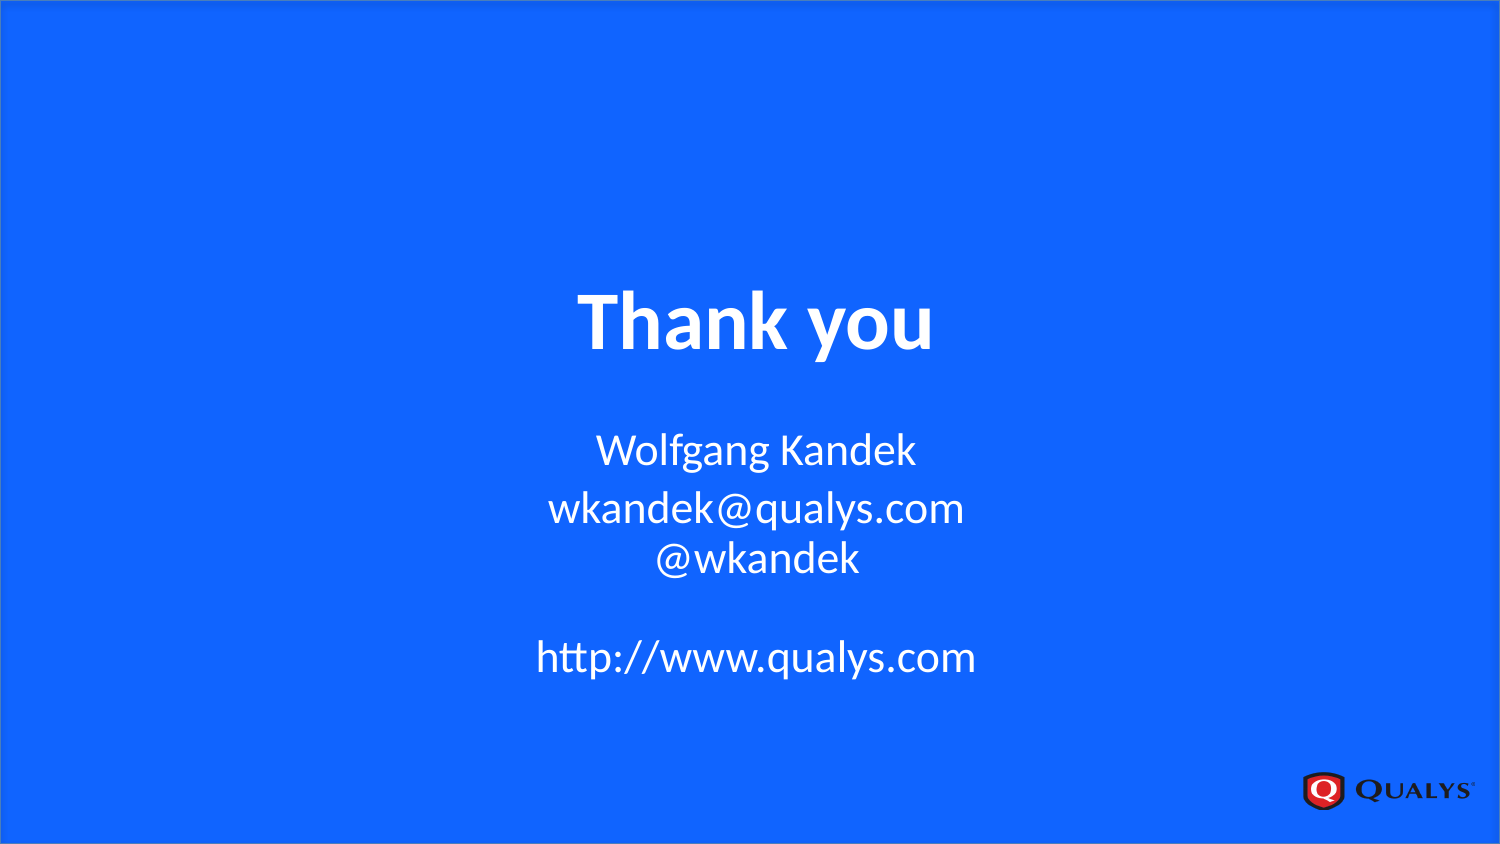

Thank you
Wolfgang Kandek
wkandek@qualys.com
@wkandek
http://www.qualys.com